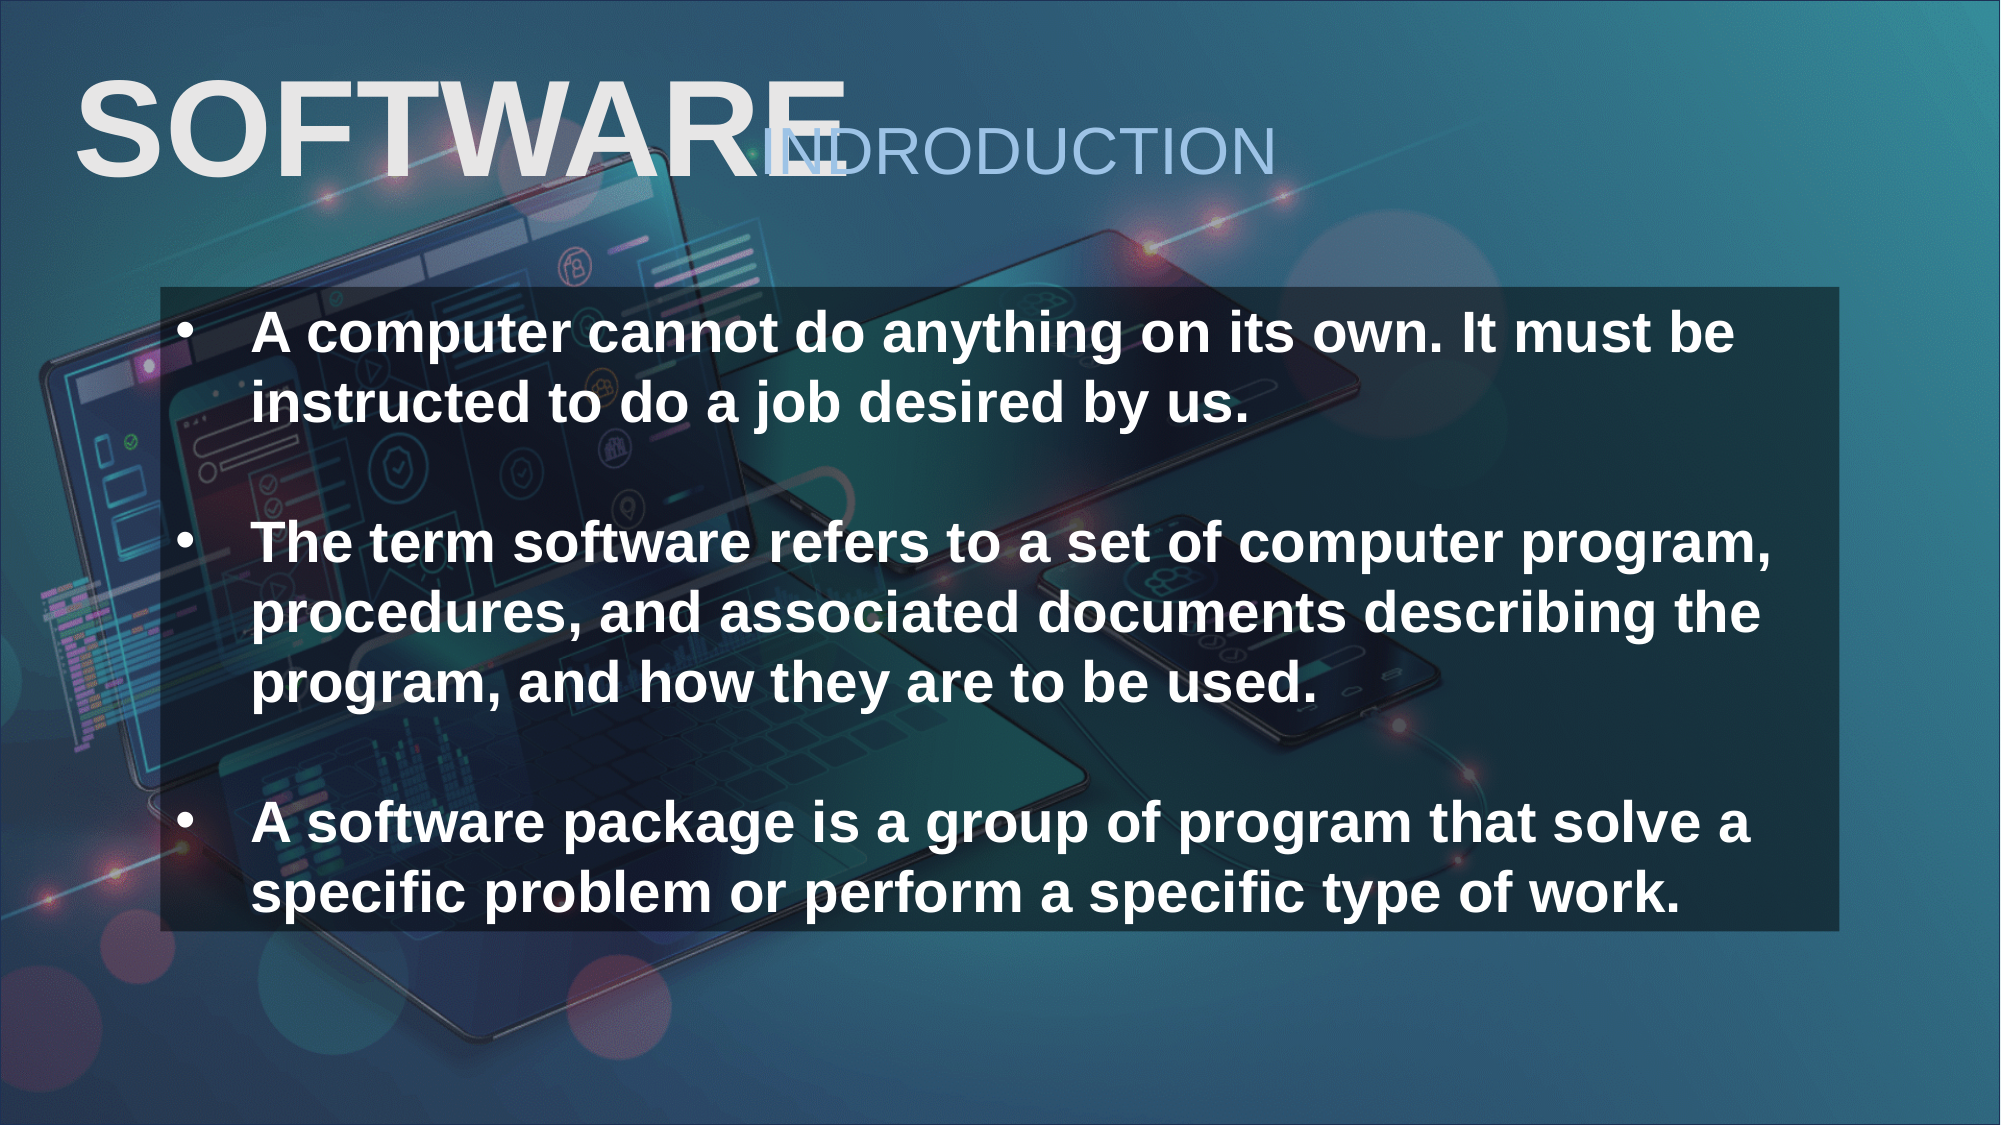

SOFTWARE
INDRODUCTION
A computer cannot do anything on its own. It must be instructed to do a job desired by us.

The term software refers to a set of computer program, procedures, and associated documents describing the program, and how they are to be used.

A software package is a group of program that solve a specific problem or perform a specific type of work.
Student Name : L.H.G. Yasiru Prabodha
Student Number : CL/OTHMFL3/11/56